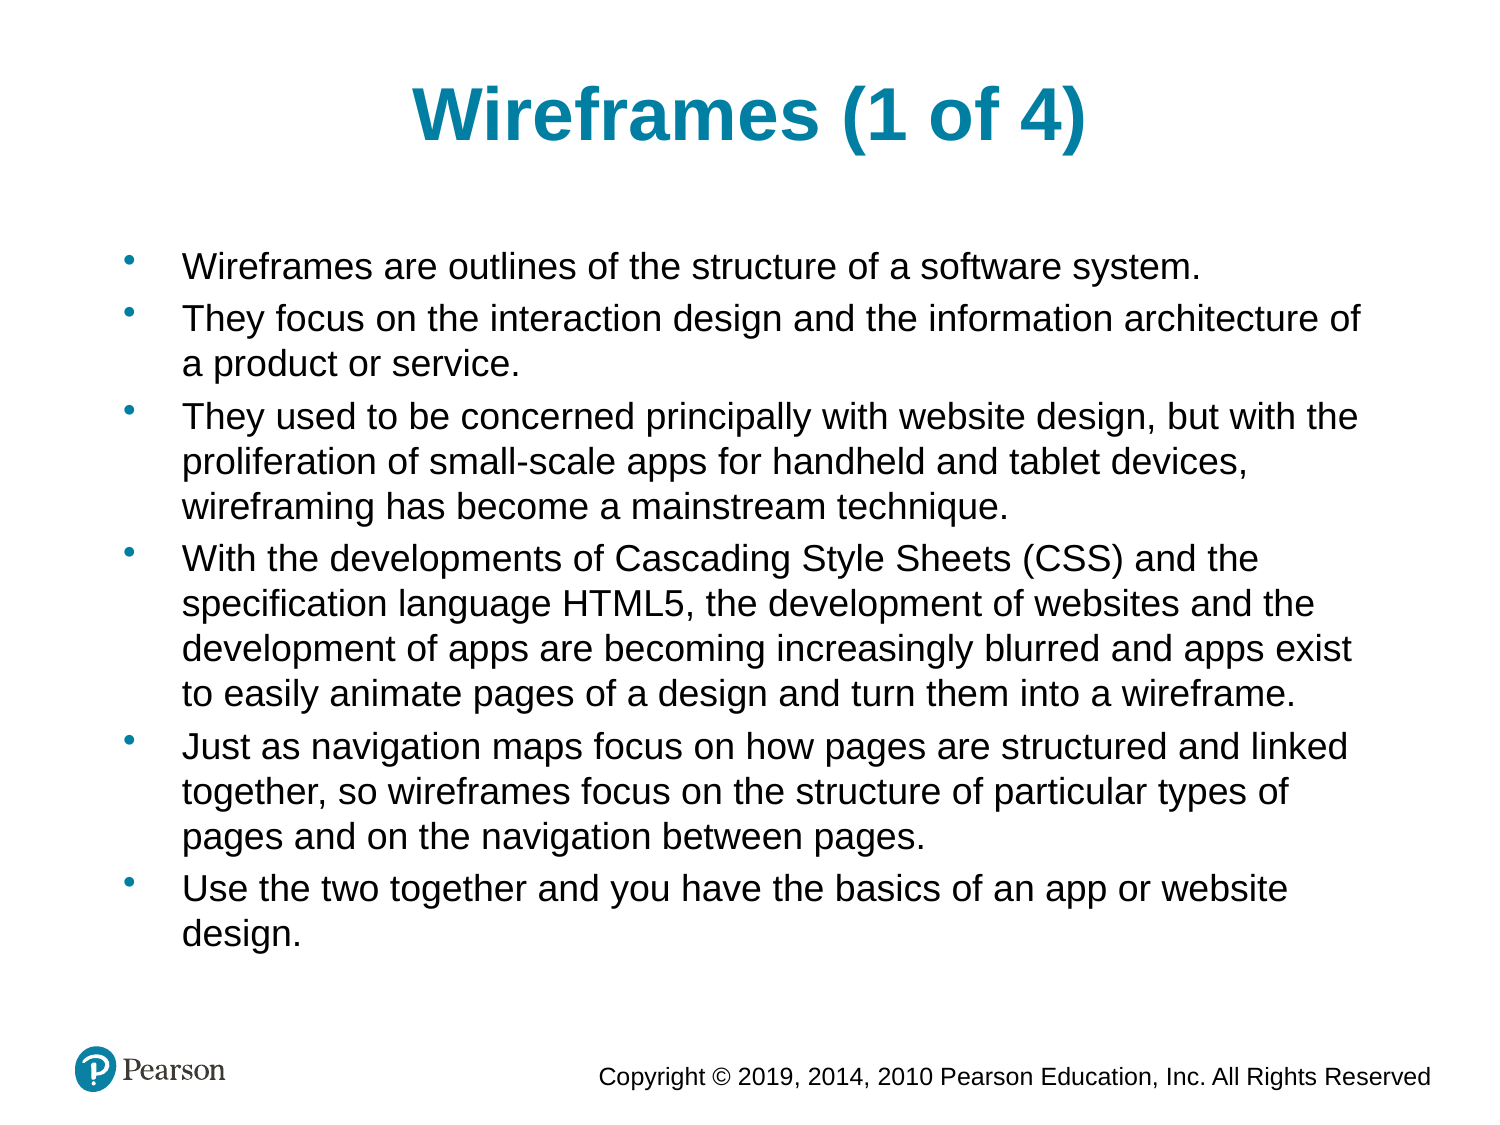

Wireframes (1 of 4)
Wireframes are outlines of the structure of a software system.
They focus on the interaction design and the information architecture of a product or service.
They used to be concerned principally with website design, but with the proliferation of small-scale apps for handheld and tablet devices, wireframing has become a mainstream technique.
With the developments of Cascading Style Sheets (CSS) and the specification language HTML5, the development of websites and the development of apps are becoming increasingly blurred and apps exist to easily animate pages of a design and turn them into a wireframe.
Just as navigation maps focus on how pages are structured and linked together, so wireframes focus on the structure of particular types of pages and on the navigation between pages.
Use the two together and you have the basics of an app or website design.